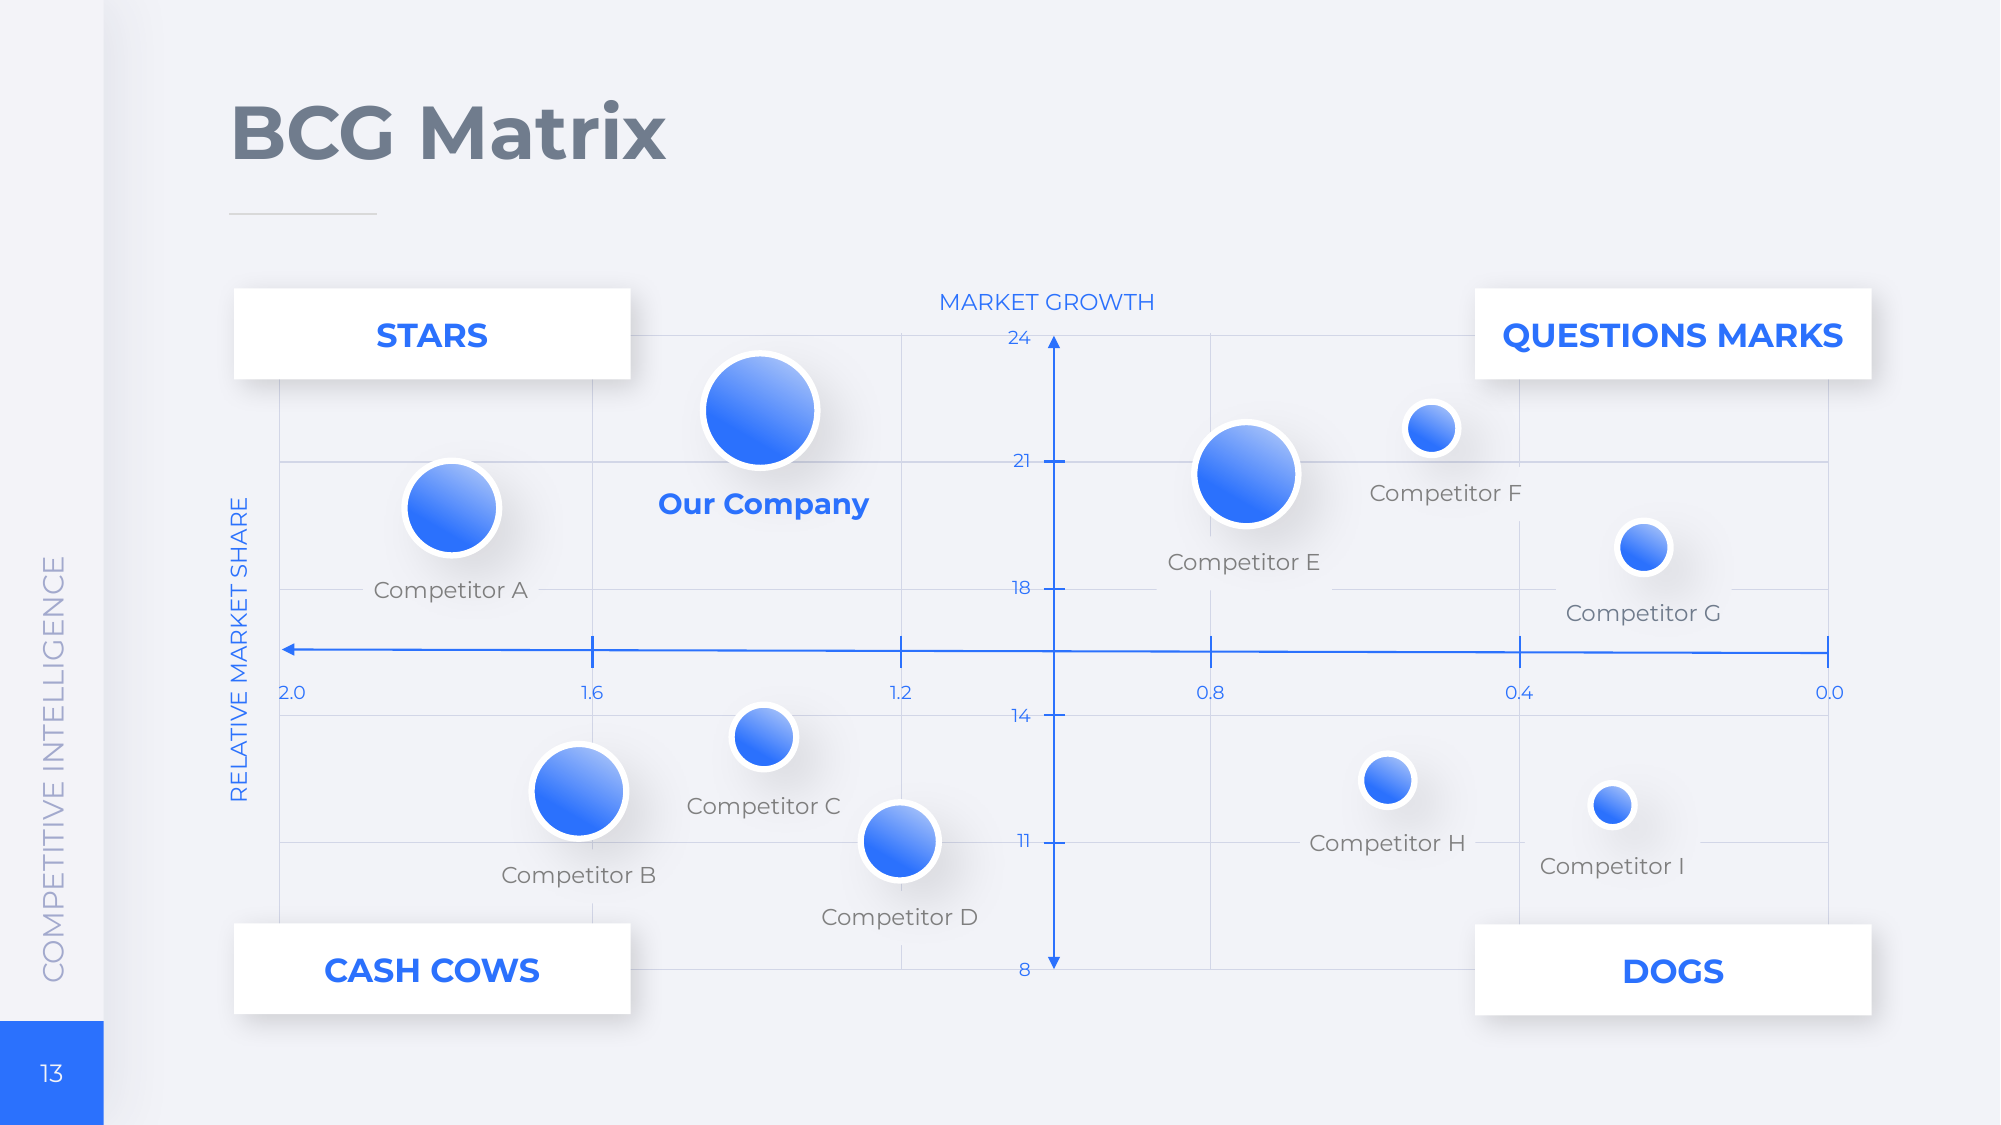

BCG Matrix
MARKET GROWTH
QUESTIONS MARKS
STARS
24
21
18
14
11
8

Competitor F
Our Company

Competitor E
Competitor A
Competitor G
RELATIVE MARKET SHARE
2.0
1.6
1.2
0.8
0.4
0.0
COMPETITIVE INTELLIGENCE

Competitor C

Competitor H
Competitor I
Competitor B
Competitor D
CASH COWS
DOGS

13